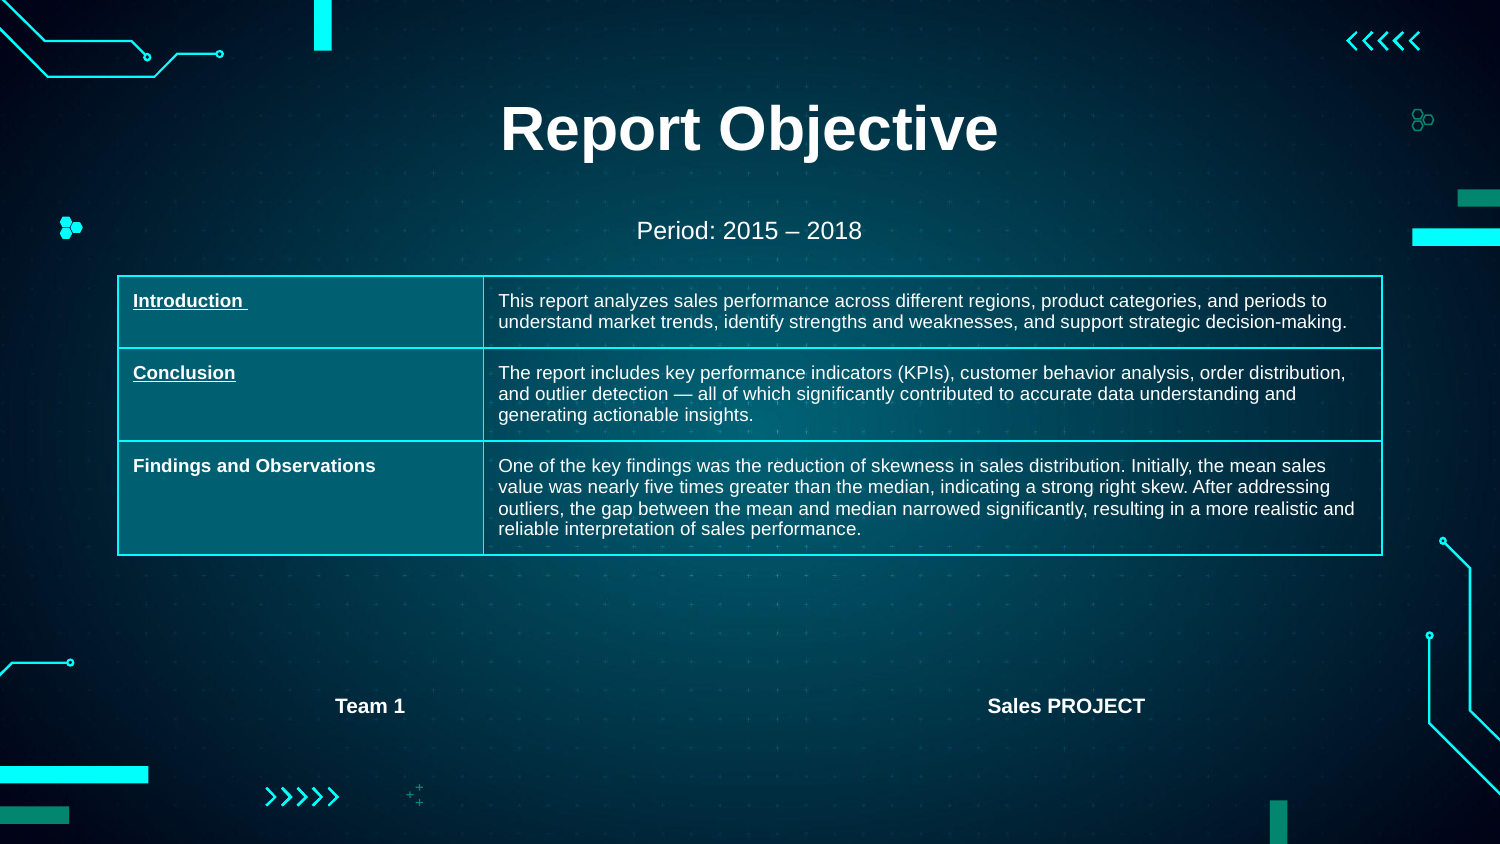

# Report Objective
Period: 2015 – 2018
| Introduction | This report analyzes sales performance across different regions, product categories, and periods to understand market trends, identify strengths and weaknesses, and support strategic decision-making. |
| --- | --- |
| Conclusion | The report includes key performance indicators (KPIs), customer behavior analysis, order distribution, and outlier detection — all of which significantly contributed to accurate data understanding and generating actionable insights. |
| Findings and Observations | One of the key findings was the reduction of skewness in sales distribution. Initially, the mean sales value was nearly five times greater than the median, indicating a strong right skew. After addressing outliers, the gap between the mean and median narrowed significantly, resulting in a more realistic and reliable interpretation of sales performance. |
Team 1
Sales PROJECT